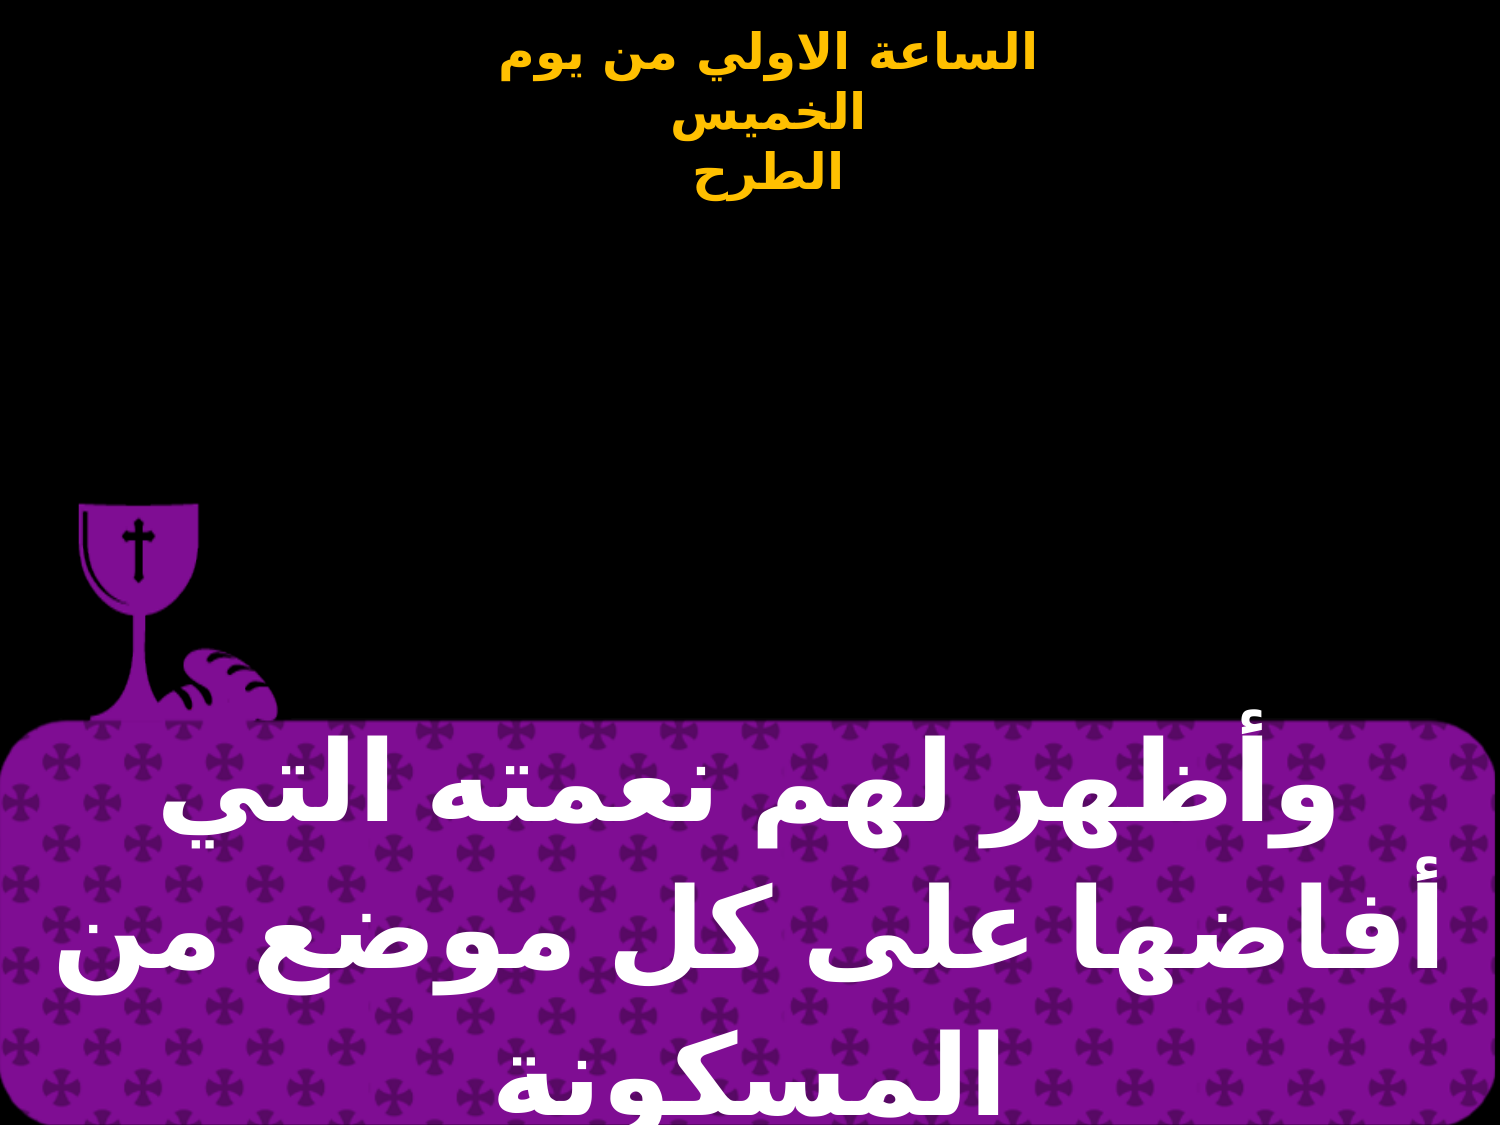

| وأظهر لهم نعمته التي أفاضها على كل موضع من المسكونة |
| --- |